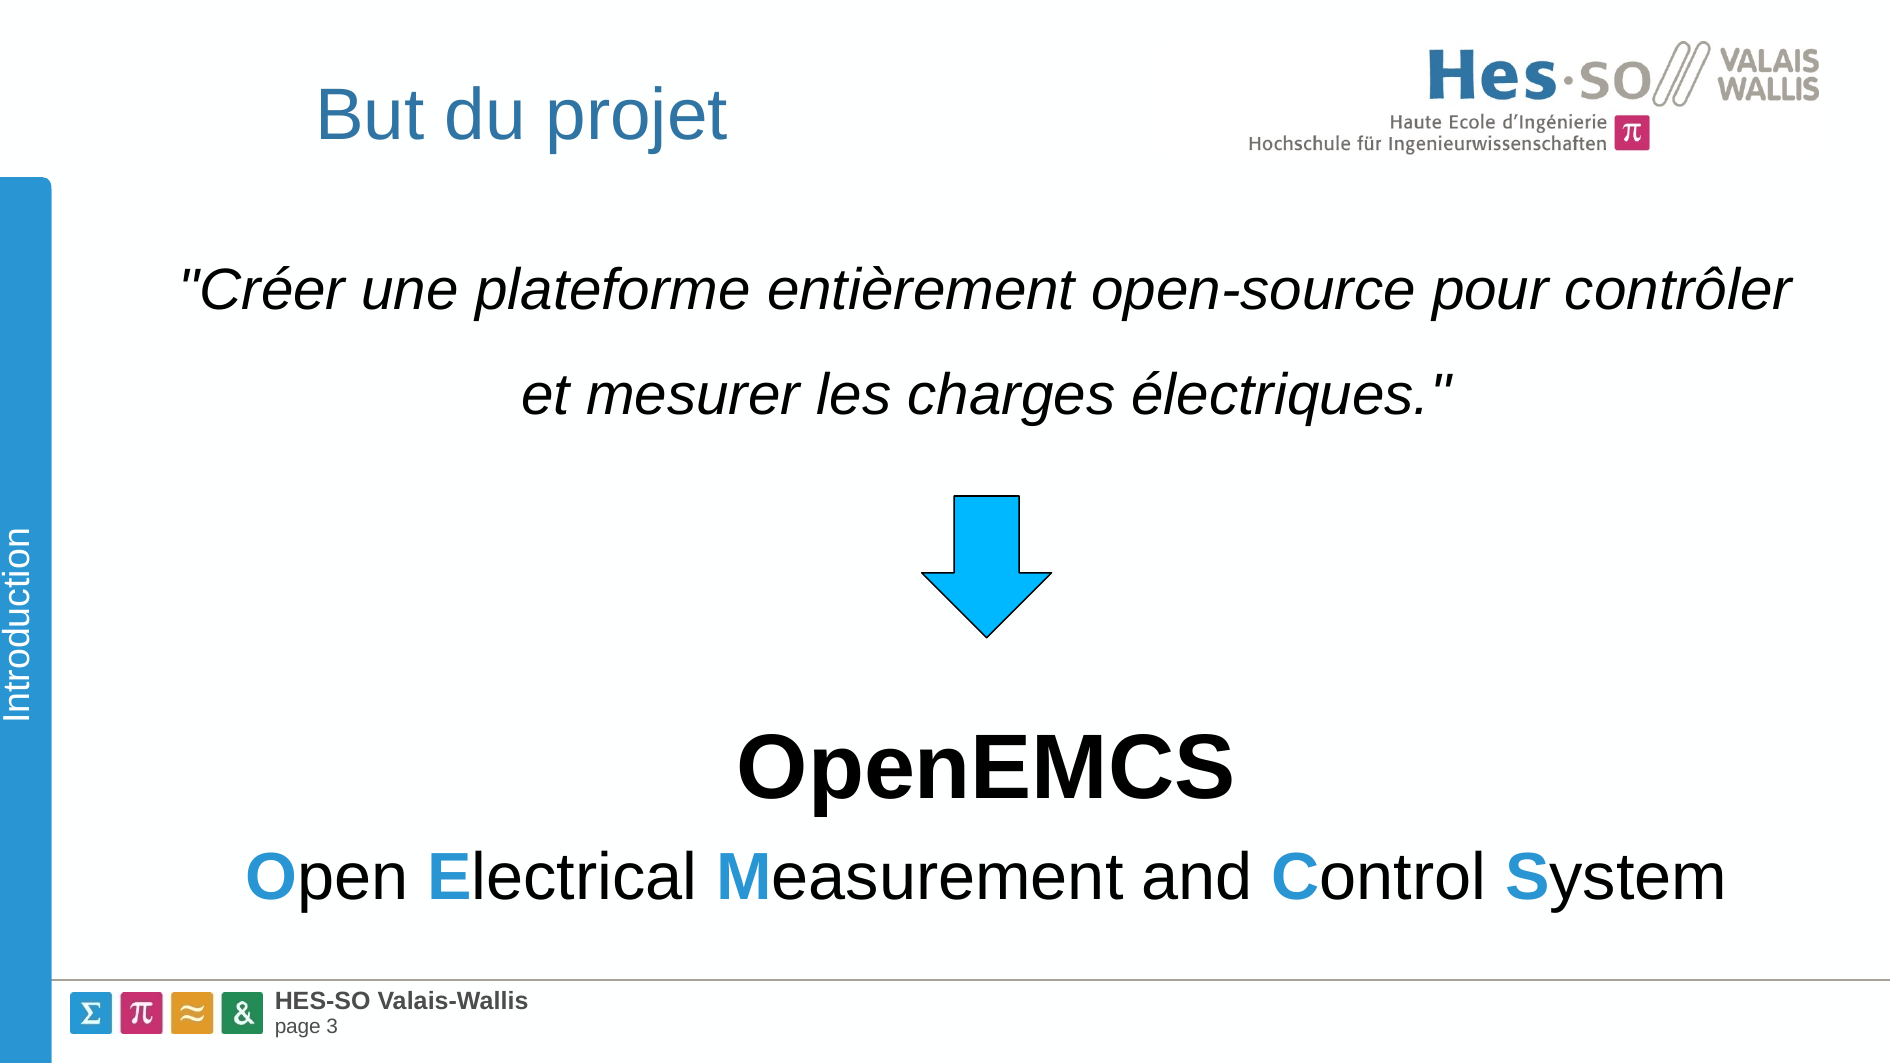

But du projet

Introduction
"Créer une plateforme entièrement open-source pour contrôler et mesurer les charges électriques."

OpenEMCS
Open Electrical Measurement and Control System